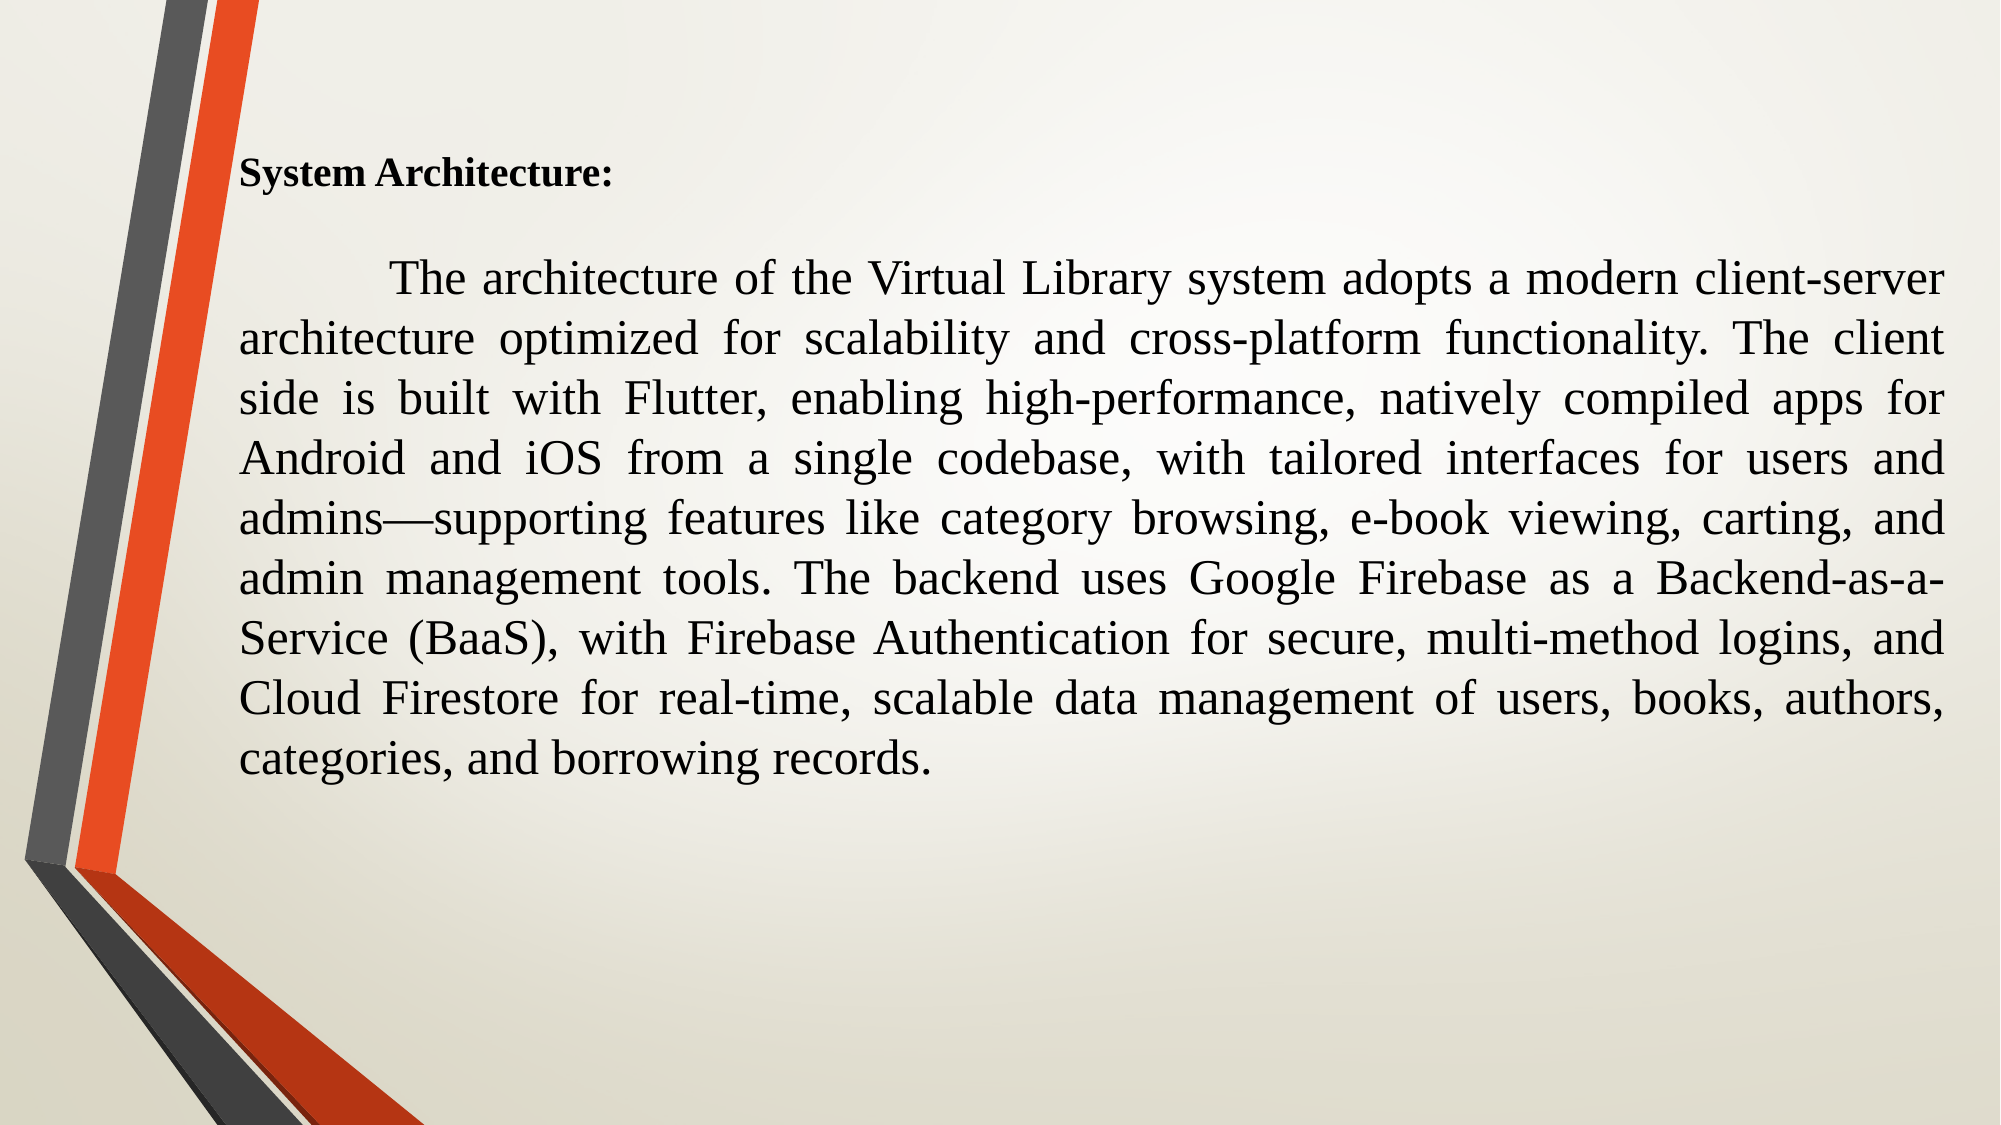

System Architecture:

	The architecture of the Virtual Library system adopts a modern client-server architecture optimized for scalability and cross-platform functionality. The client side is built with Flutter, enabling high-performance, natively compiled apps for Android and iOS from a single codebase, with tailored interfaces for users and admins—supporting features like category browsing, e-book viewing, carting, and admin management tools. The backend uses Google Firebase as a Backend-as-a-Service (BaaS), with Firebase Authentication for secure, multi-method logins, and Cloud Firestore for real-time, scalable data management of users, books, authors, categories, and borrowing records.